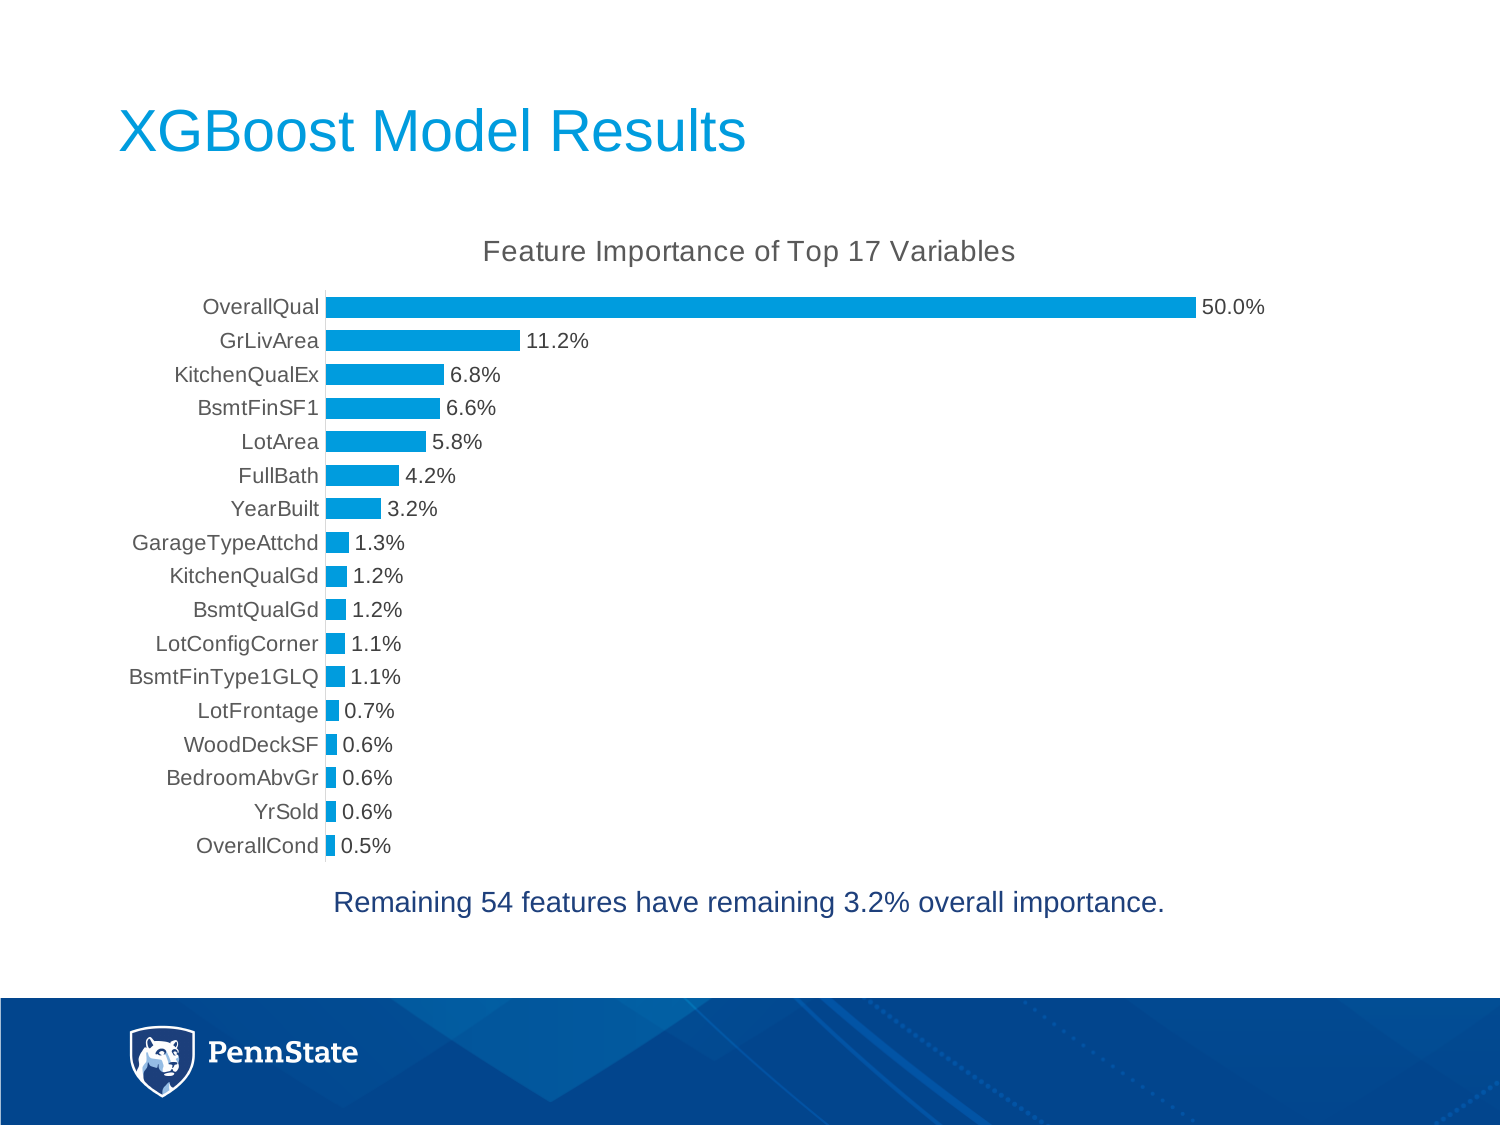

# XGBoost Model Results

### Chart: Feature Importance of Top 17 Variables

| Category | Importance |
|---|---|
| OverallCond | 0.00536707194166758 |
| YrSold | 0.00603500655628078 |
| BedroomAbvGr | 0.00627000120870123 |
| WoodDeckSF | 0.00631410973213348 |
| LotFrontage | 0.00747250667993396 |
| BsmtFinType1GLQ | 0.0109133225257649 |
| LotConfigCorner | 0.0112455458924812 |
| BsmtQualGd | 0.0118603214977569 |
| KitchenQualGd | 0.0122763184349578 |
| GarageTypeAttchd | 0.0132292376371897 |
| YearBuilt | 0.0320134699262152 |
| FullBath | 0.0424245350841869 |
| LotArea | 0.0577104770600356 |
| BsmtFinSF1 | 0.0658059558247236 |
| KitchenQualEx | 0.0681710878055675 |
| GrLivArea | 0.111648683843678 |
| OverallQual | 0.499542895976528 |
Remaining 54 features have remaining 3.2% overall importance.